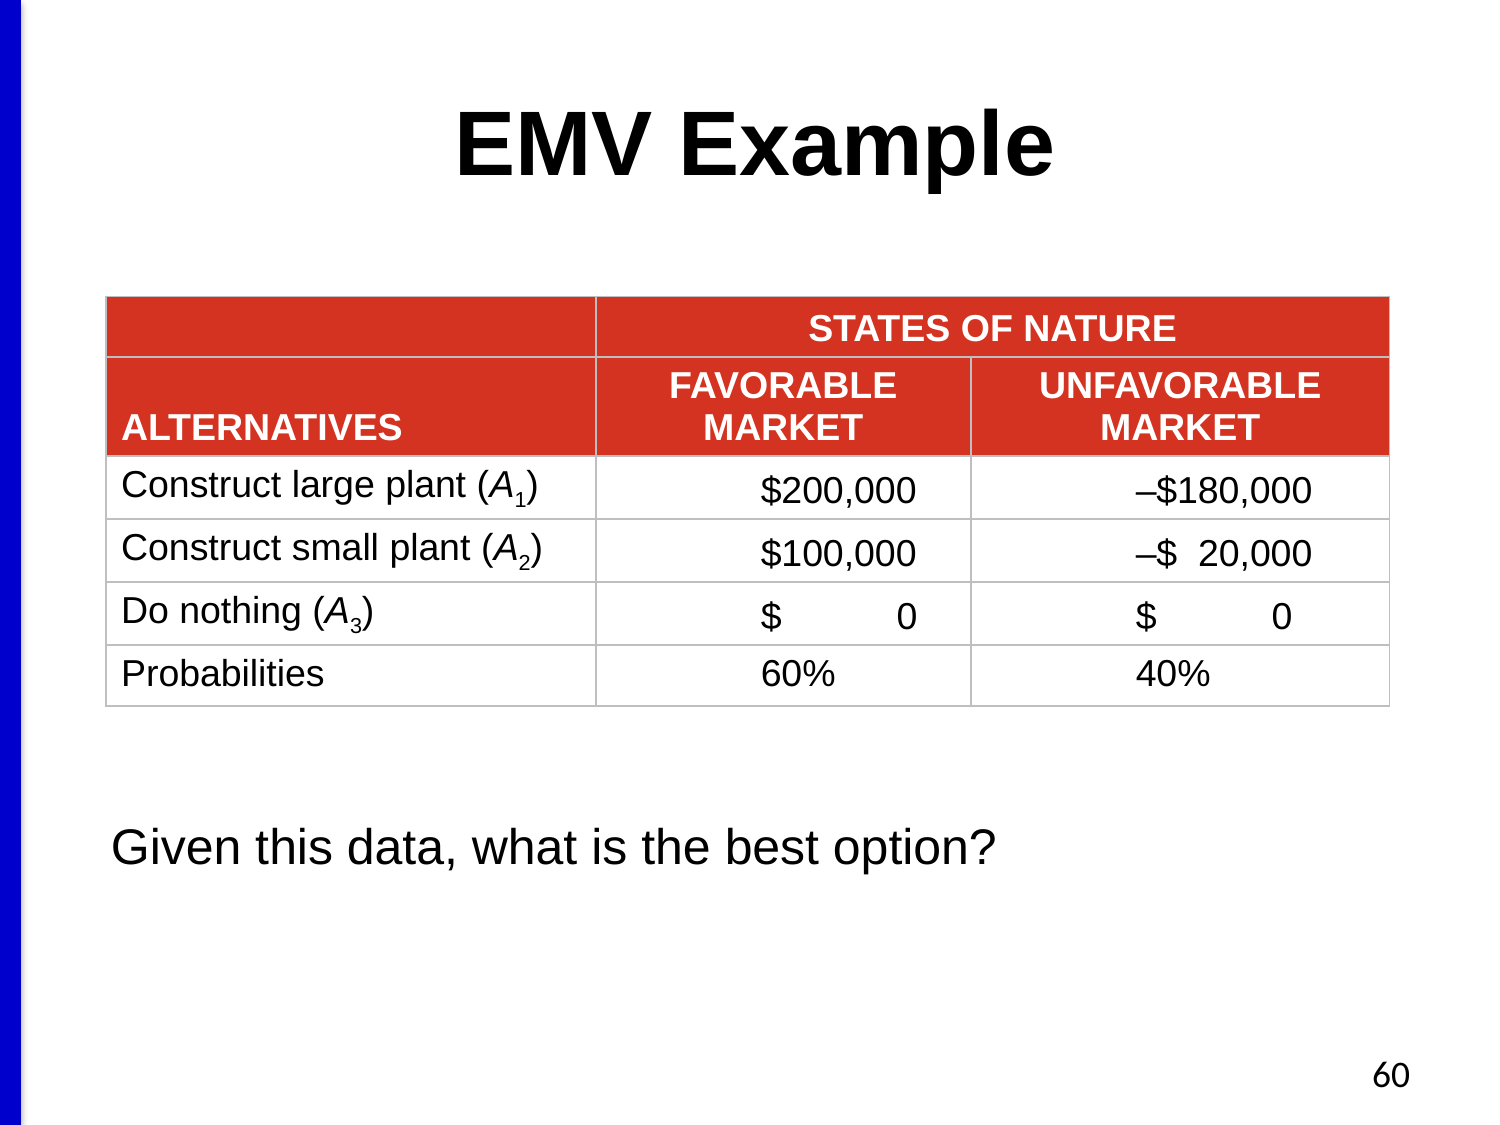

# EMV Example
|  | STATES OF NATURE |  |
| --- | --- | --- |
| ALTERNATIVES | FAVORABLE MARKET | UNFAVORABLE MARKET |
| Construct large plant (A1) | $200,000 | –$180,000 |
| Construct small plant (A2) | $100,000 | –$ 20,000 |
| Do nothing (A3) | $ 0 | $ 0 |
| Probabilities | 60% | 40% |
Given this data, what is the best option?
60